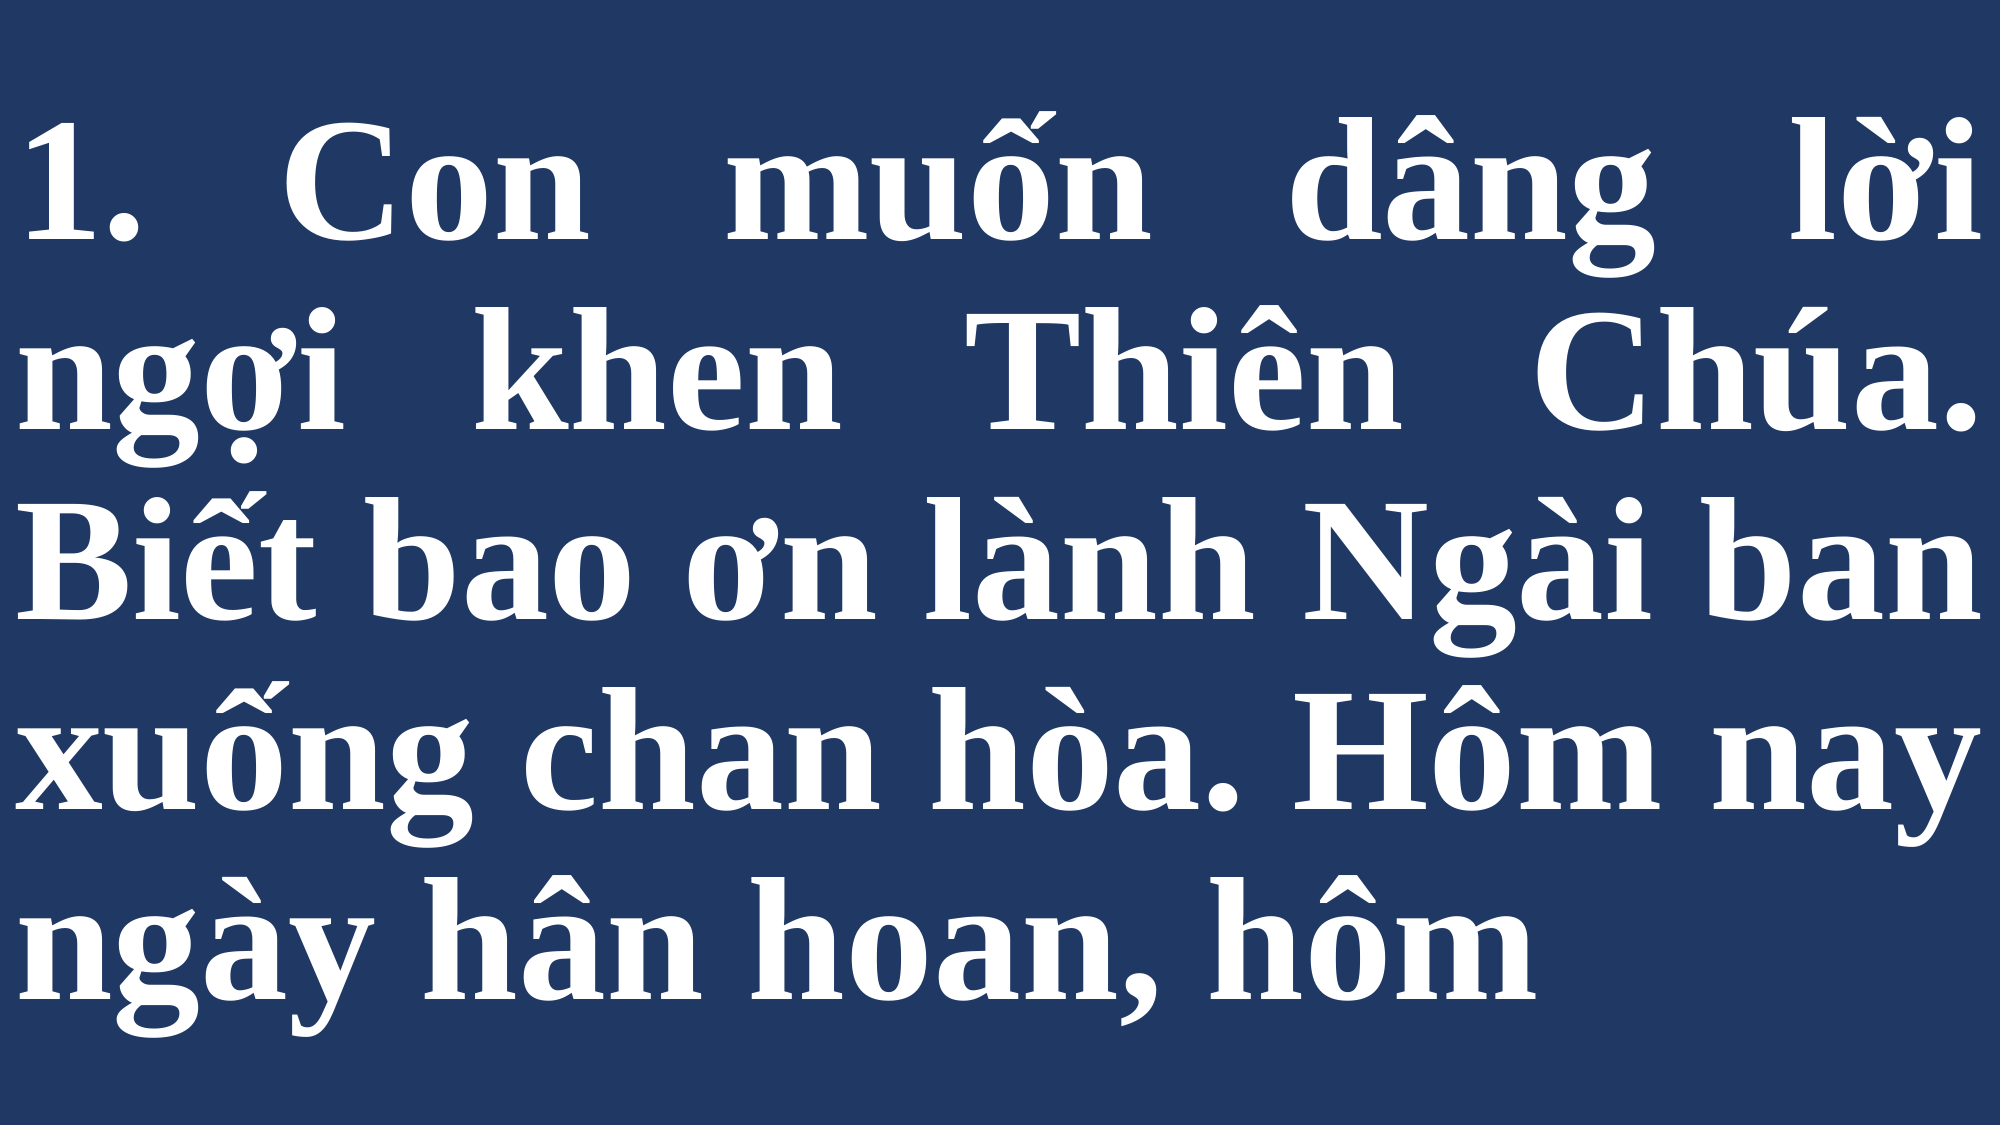

# 1. Con muốn dâng lời ngợi khen Thiên Chúa. Biết bao ơn lành Ngài ban xuống chan hòa. Hôm nay ngày hân hoan, hôm